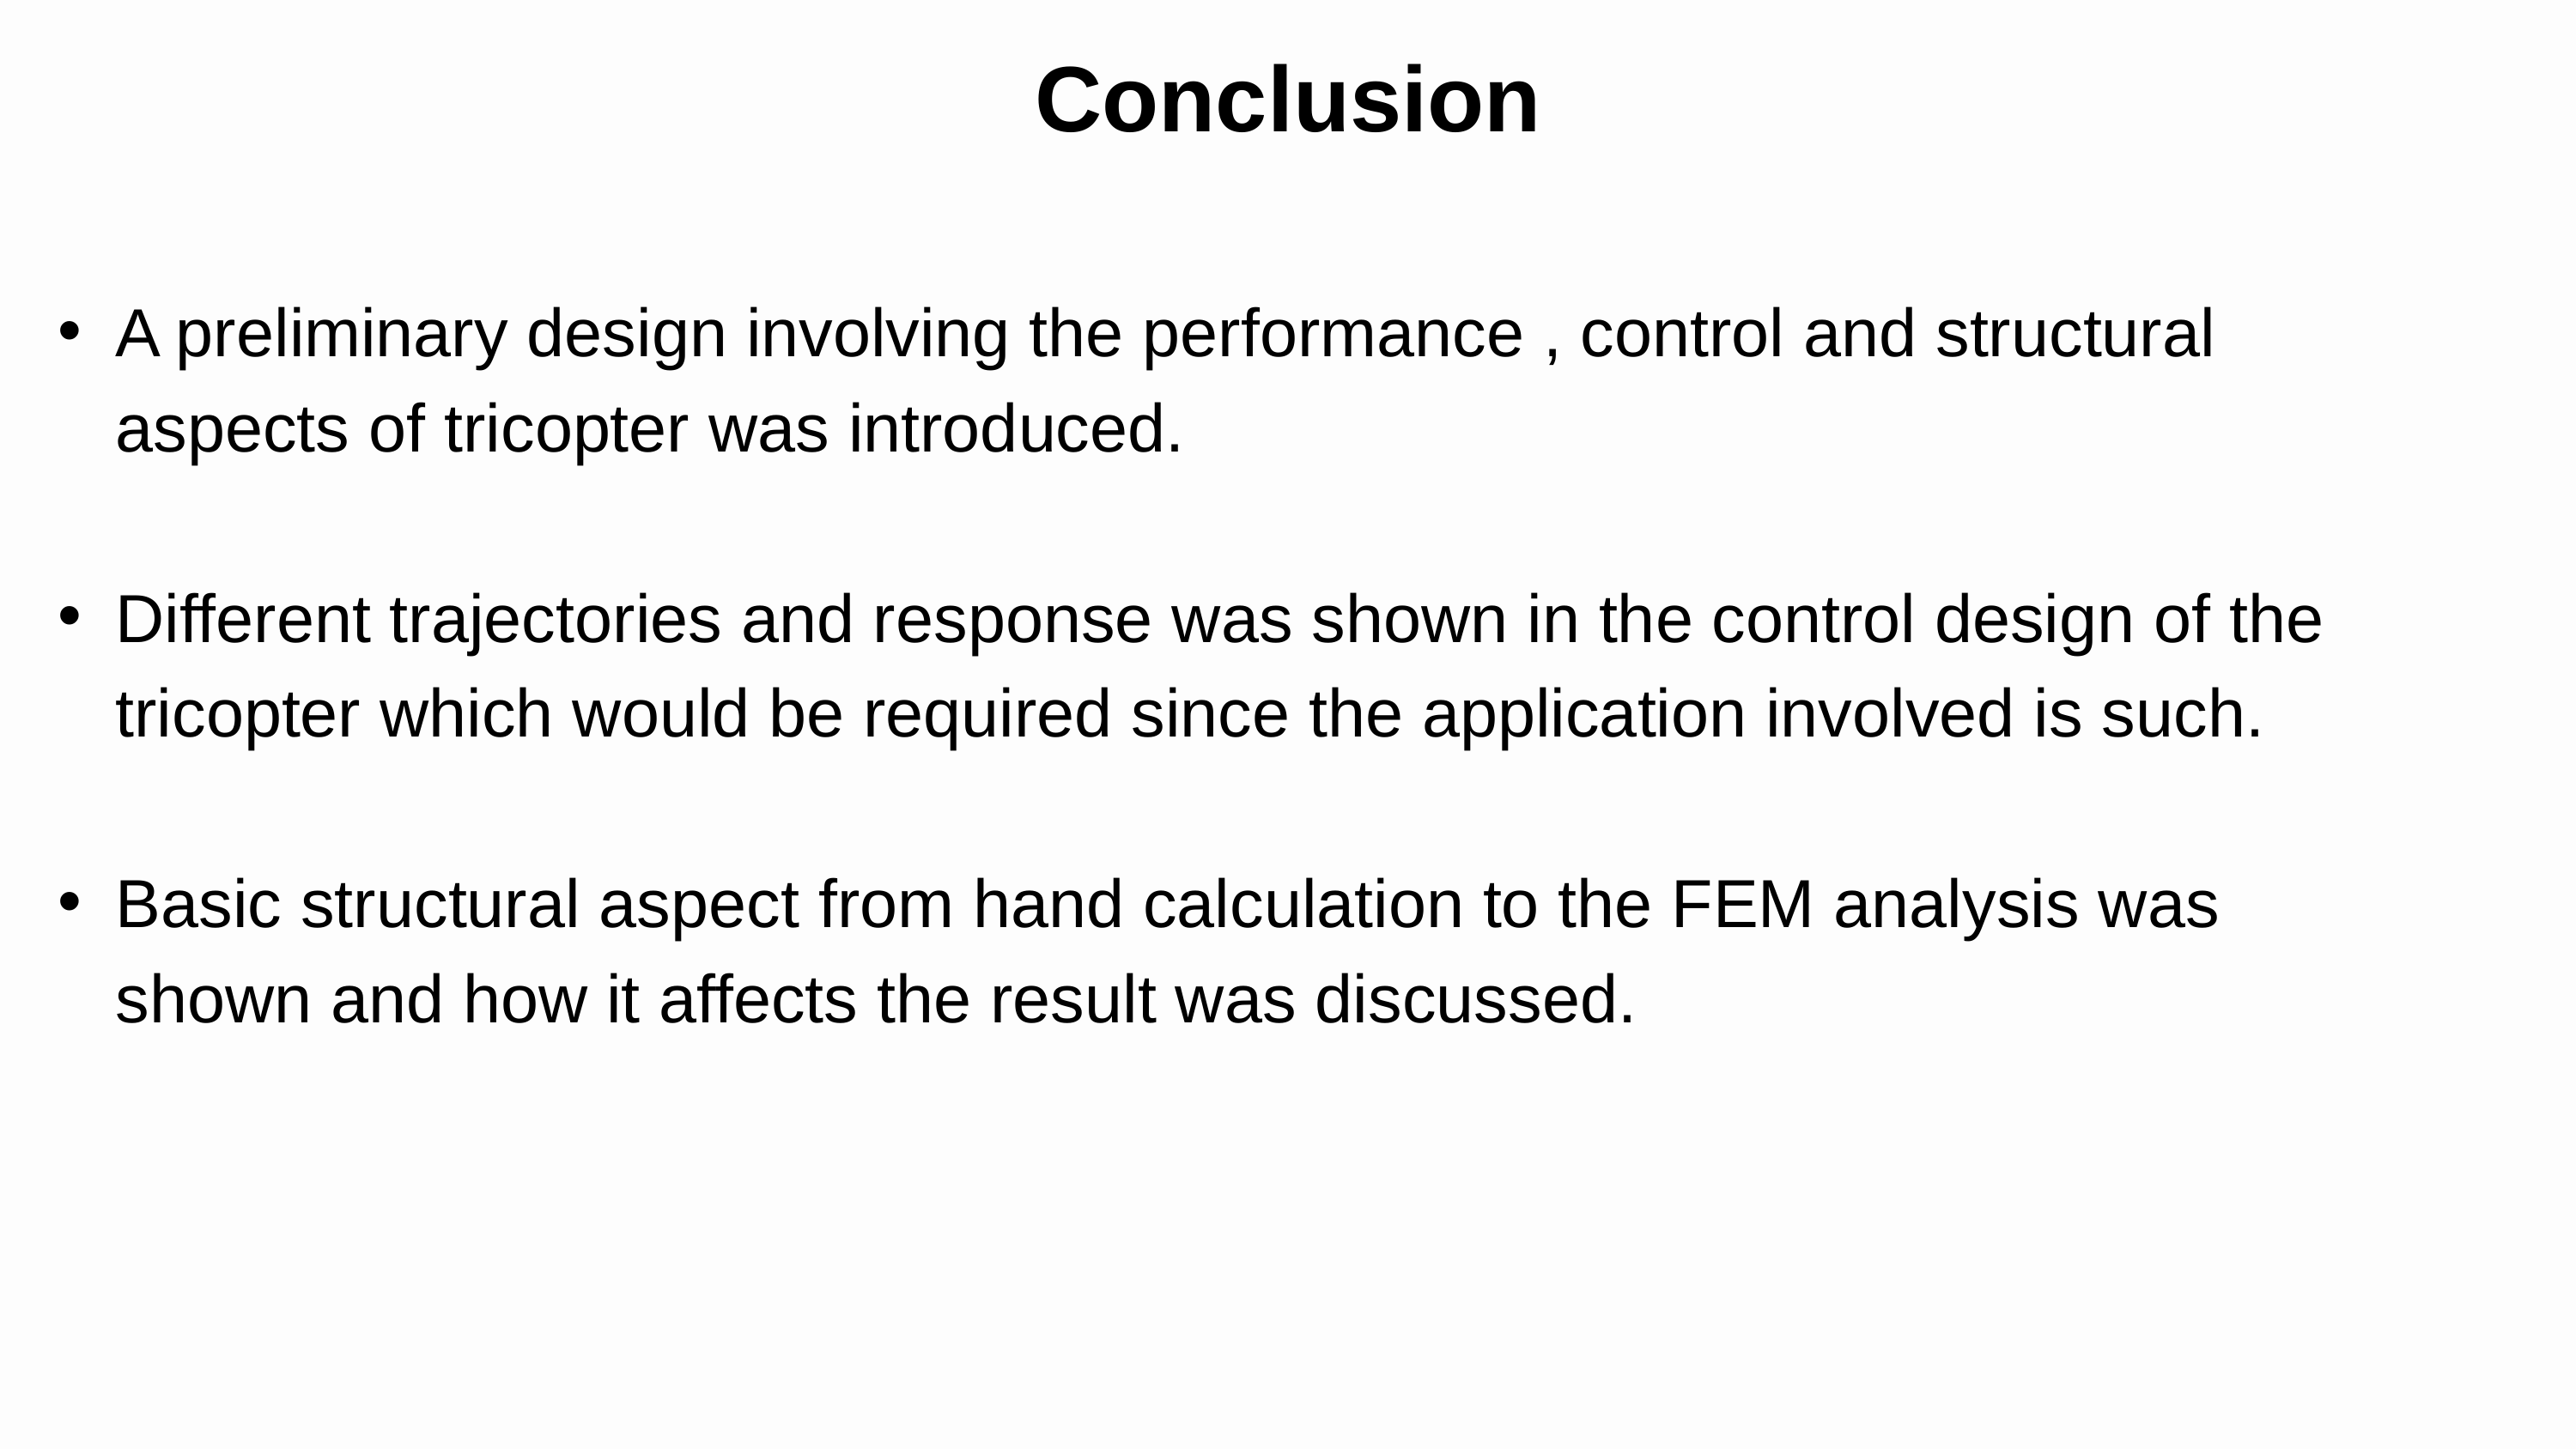

Conclusion
A preliminary design involving the performance , control and structural aspects of tricopter was introduced.

Different trajectories and response was shown in the control design of the tricopter which would be required since the application involved is such.

Basic structural aspect from hand calculation to the FEM analysis was shown and how it affects the result was discussed.